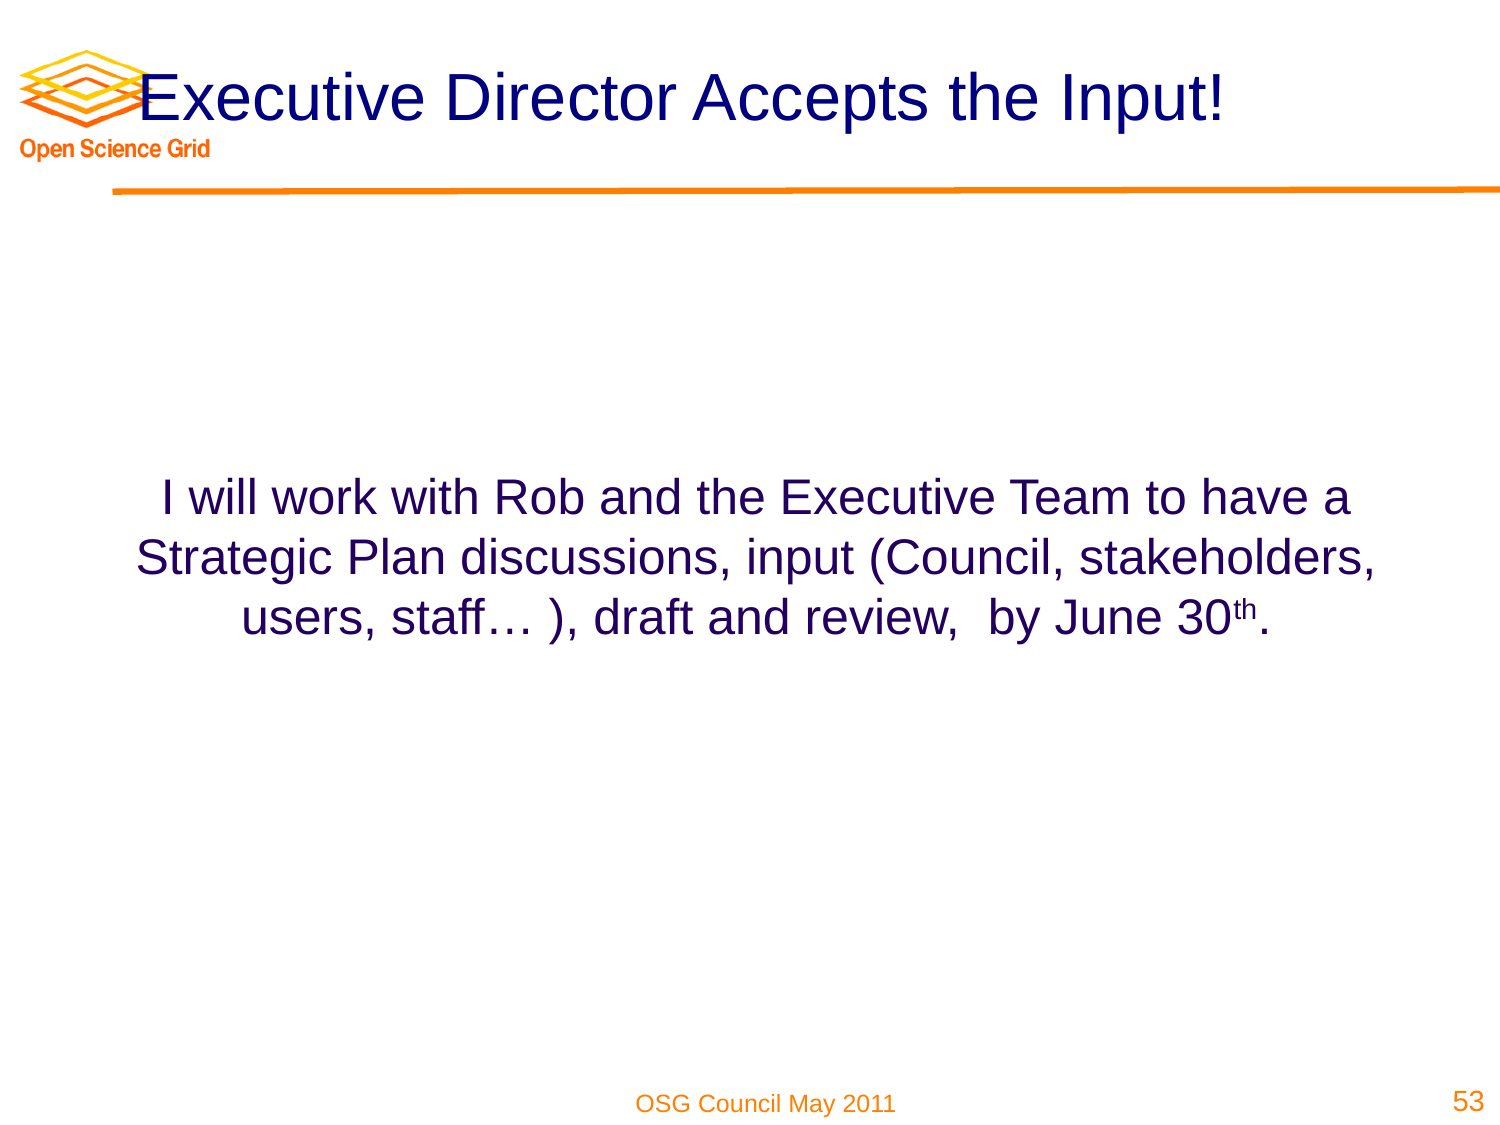

# Executive Director Accepts the Input!
I will work with Rob and the Executive Team to have a Strategic Plan discussions, input (Council, stakeholders, users, staff… ), draft and review,  by June 30th.
53